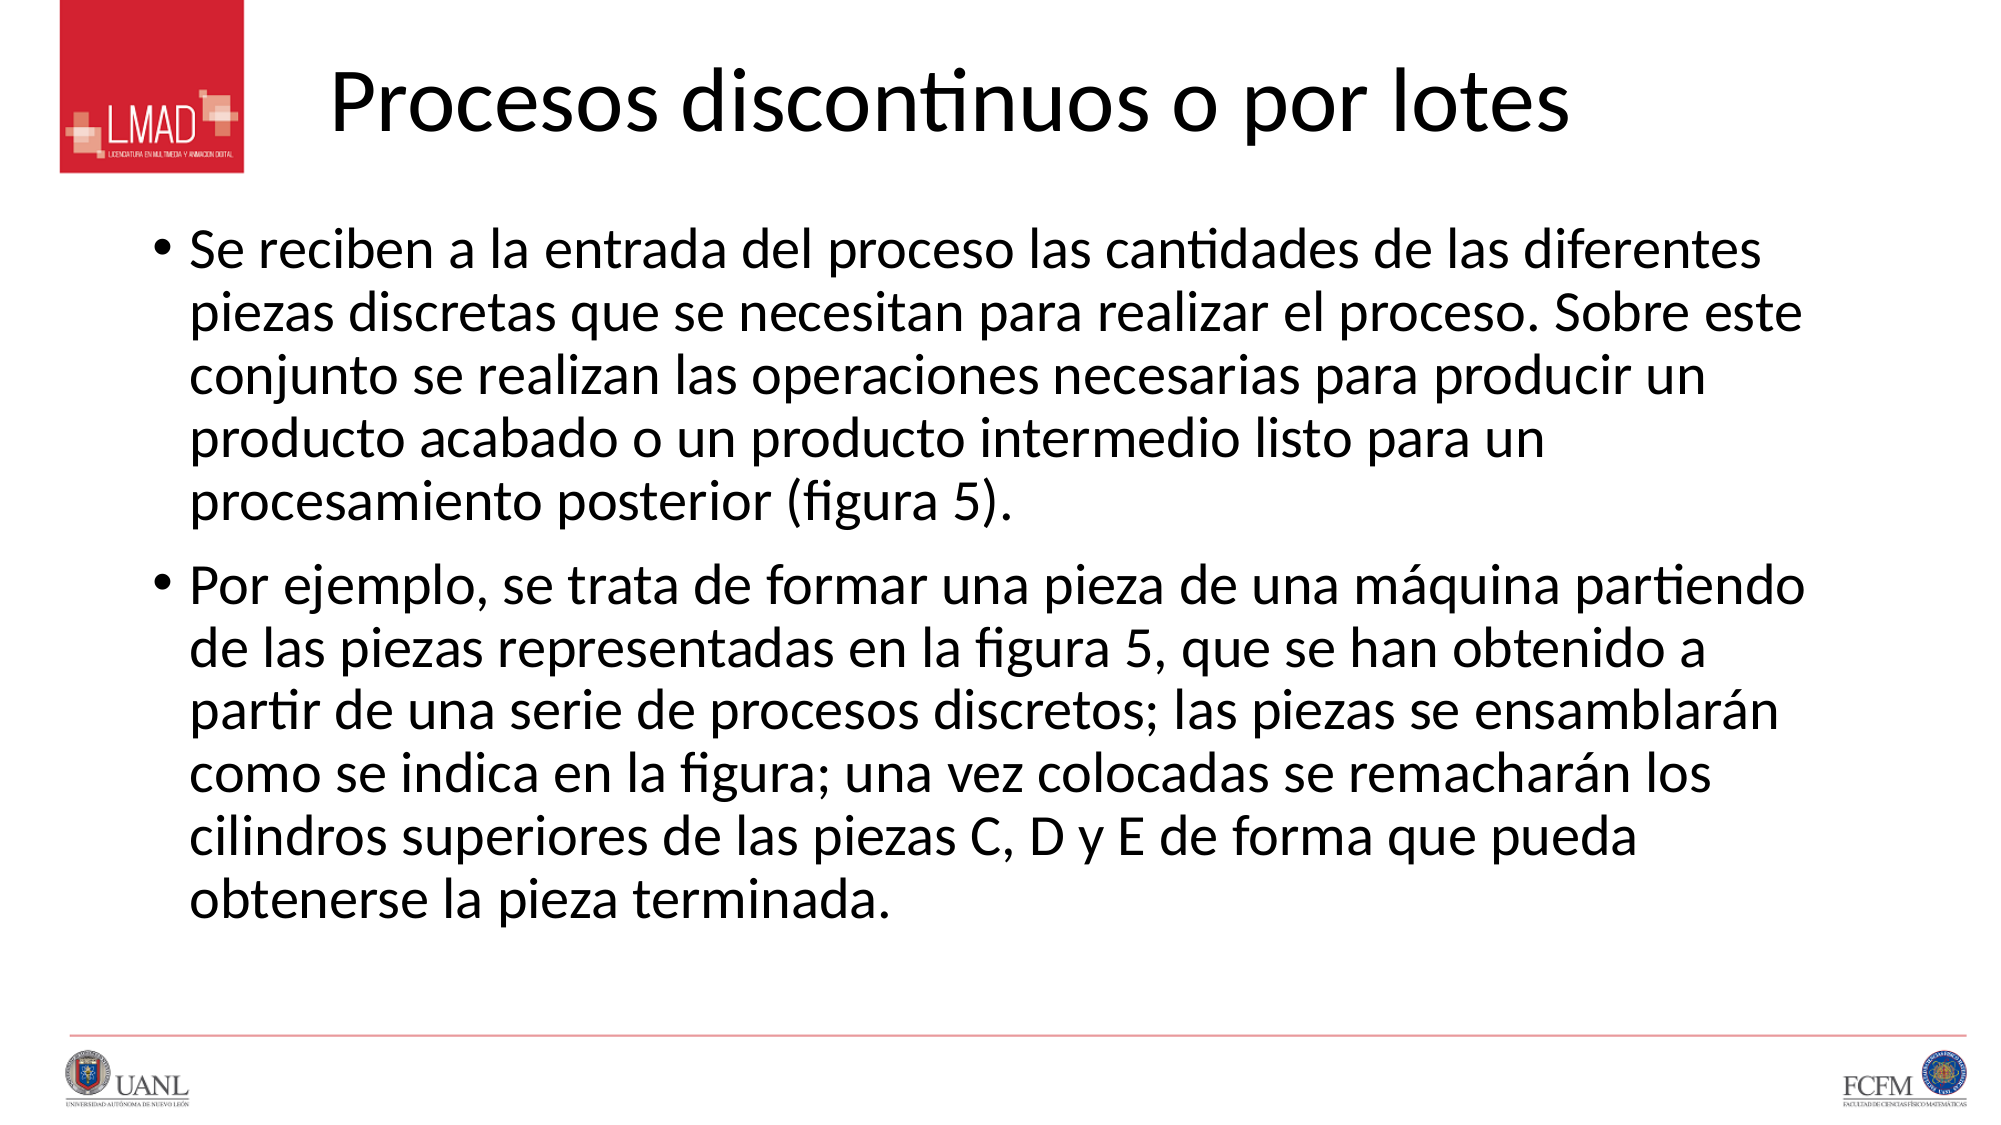

# Procesos discontinuos o por lotes
Se reciben a la entrada del proceso las cantidades de las diferentes piezas discretas que se necesitan para realizar el proceso. Sobre este conjunto se realizan las operaciones necesarias para producir un producto acabado o un producto intermedio listo para un procesamiento posterior (figura 5).
Por ejemplo, se trata de formar una pieza de una máquina partiendo de las piezas representadas en la figura 5, que se han obtenido a partir de una serie de procesos discretos; las piezas se ensamblarán como se indica en la figura; una vez colocadas se remacharán los cilindros superiores de las piezas C, D y E de forma que pueda obtenerse la pieza terminada.